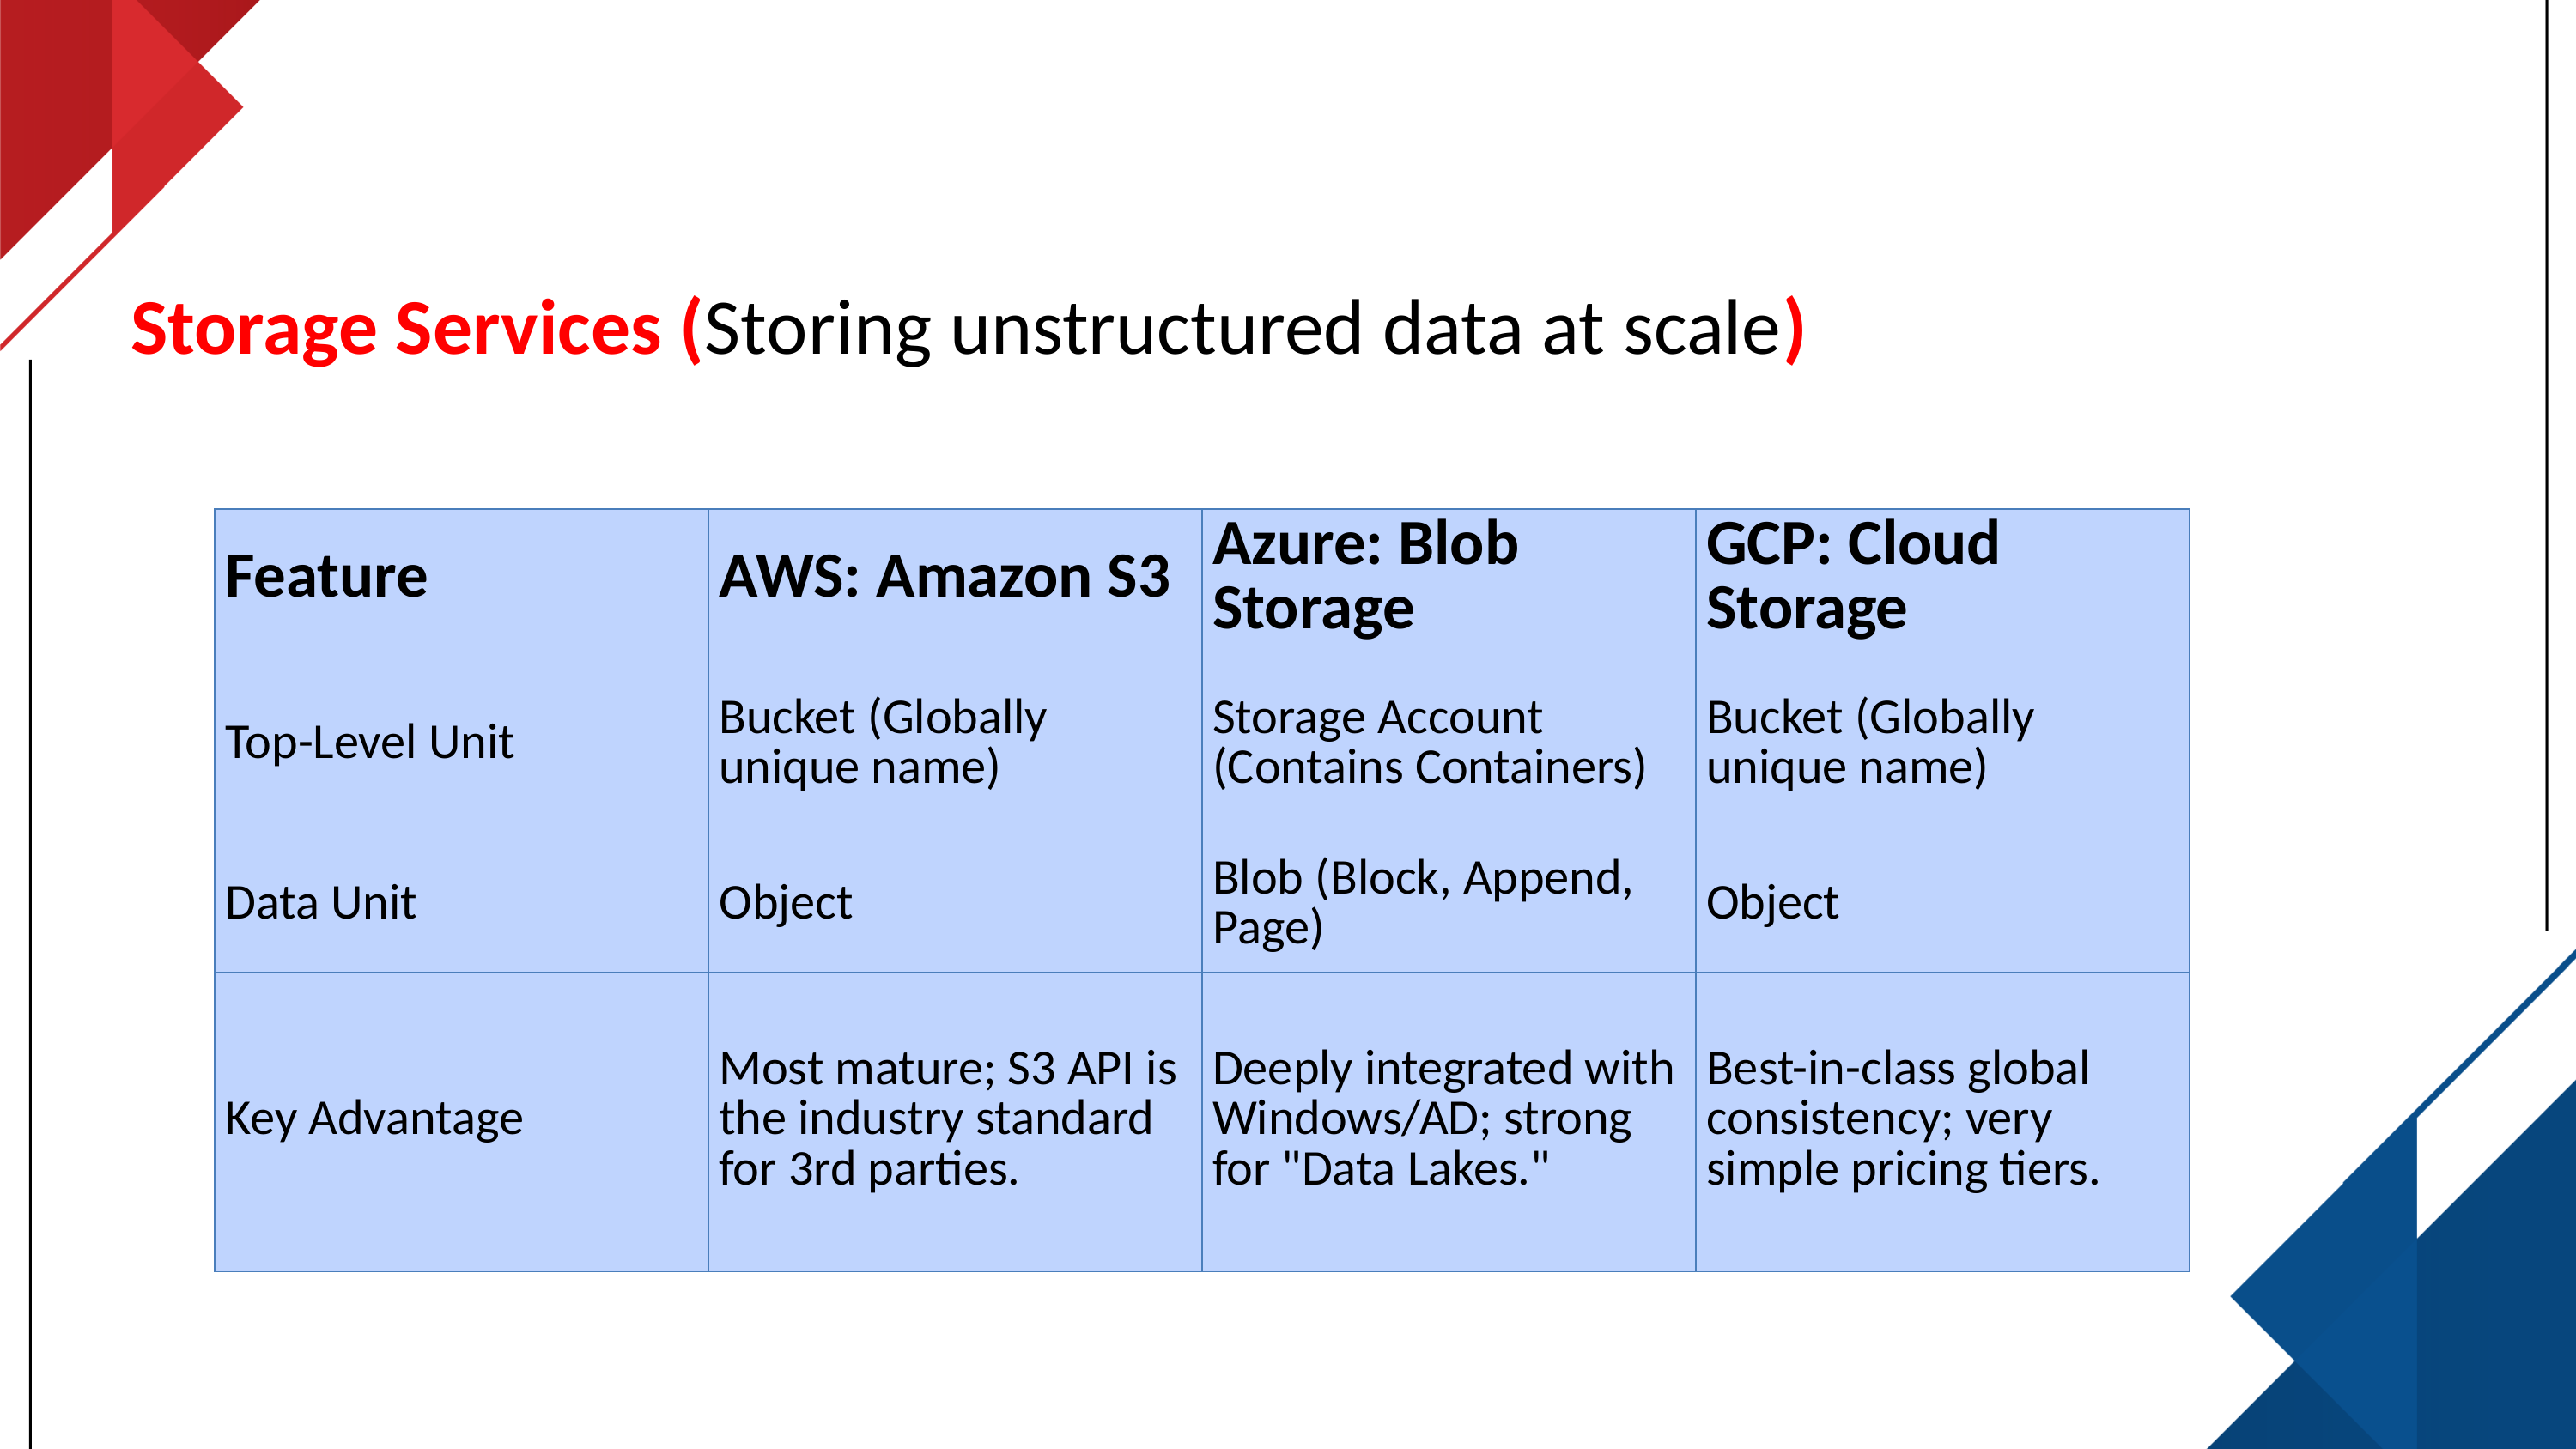

# Storage Services (Storing unstructured data at scale)
| Feature | AWS: Amazon S3 | Azure: Blob Storage | GCP: Cloud Storage |
| --- | --- | --- | --- |
| Top-Level Unit | Bucket (Globally unique name) | Storage Account (Contains Containers) | Bucket (Globally unique name) |
| Data Unit | Object | Blob (Block, Append, Page) | Object |
| Key Advantage | Most mature; S3 API is the industry standard for 3rd parties. | Deeply integrated with Windows/AD; strong for "Data Lakes." | Best-in-class global consistency; very simple pricing tiers. |